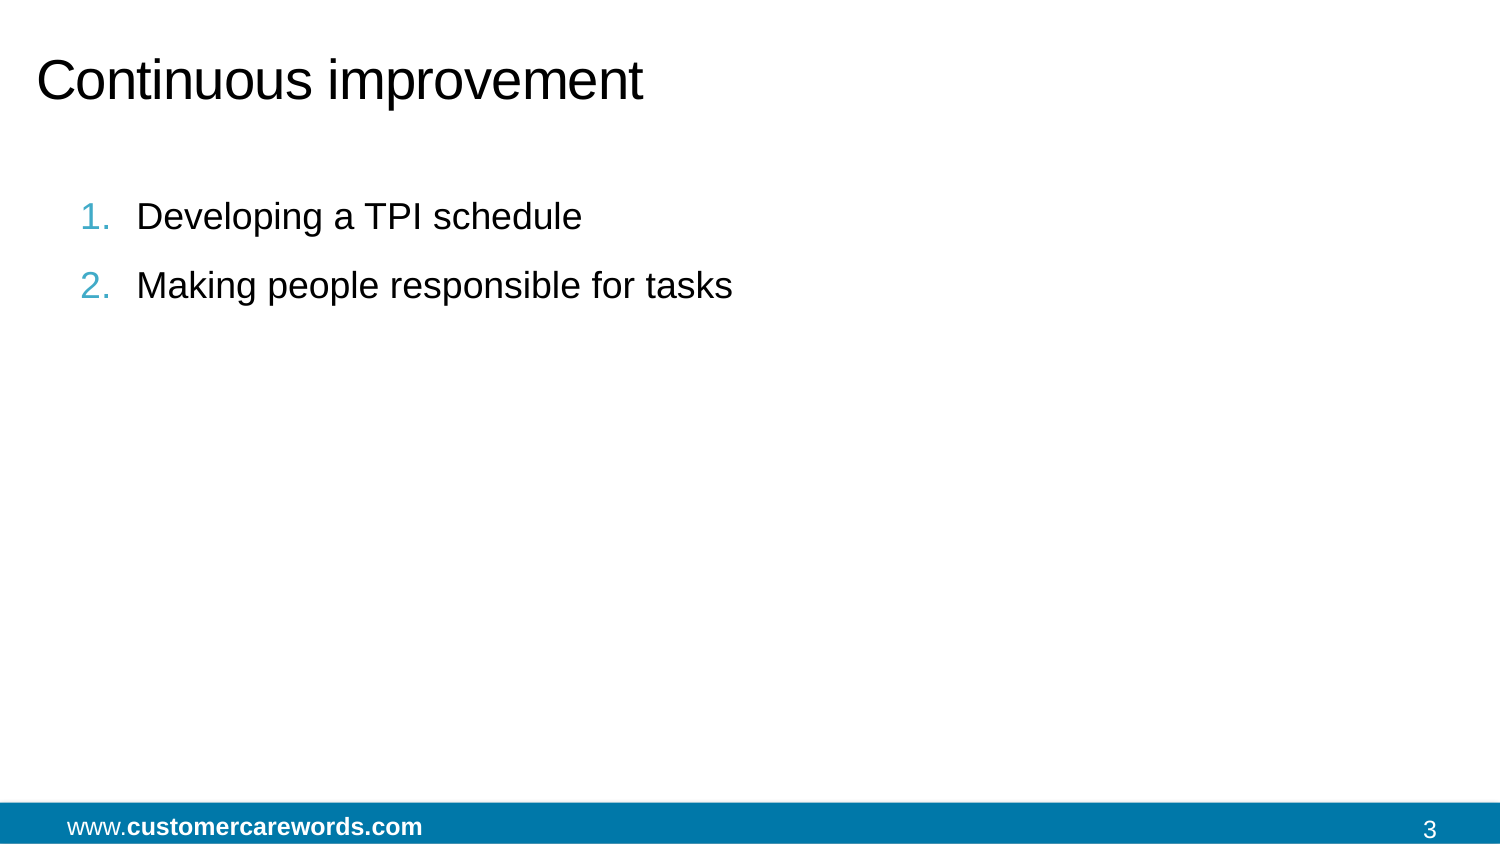

# Continuous improvement
Developing a TPI schedule
Making people responsible for tasks

3